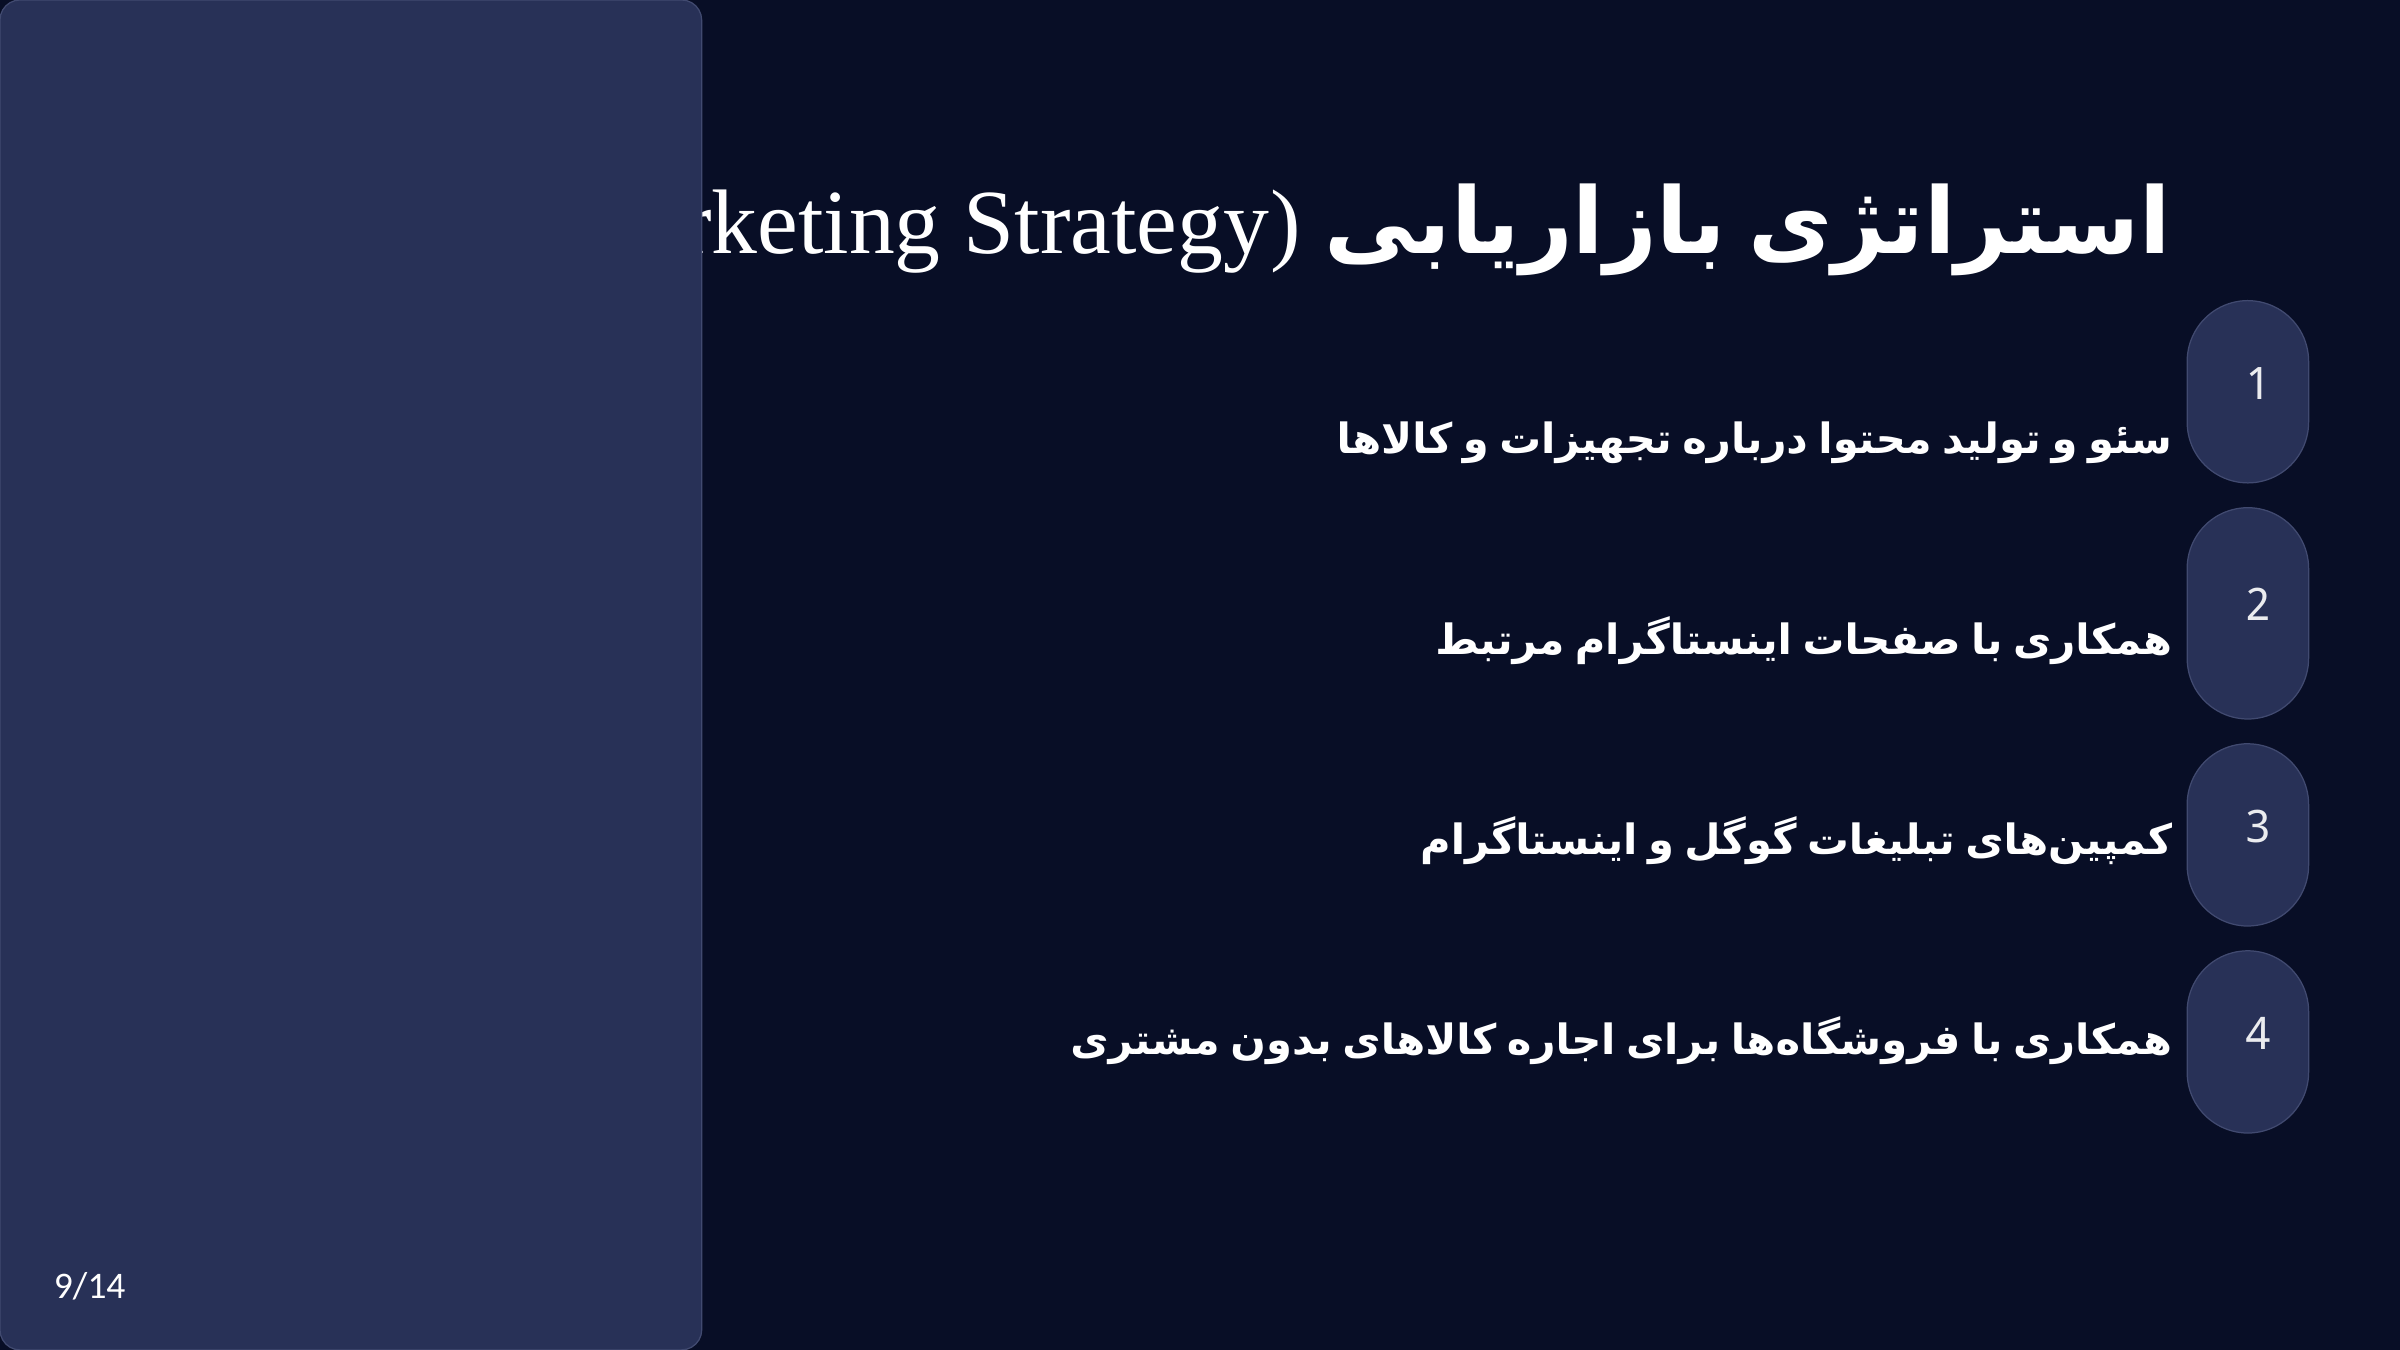

استراتژی بازاریابی (Marketing Strategy)
سئو و تولید محتوا درباره تجهیزات و کالاها
همکاری با صفحات اینستاگرام مرتبط
کمپین‌های تبلیغات گوگل و اینستاگرام
همکاری با فروشگاه‌ها برای اجاره کالاهای بدون مشتری

1

2

3

4
9/14